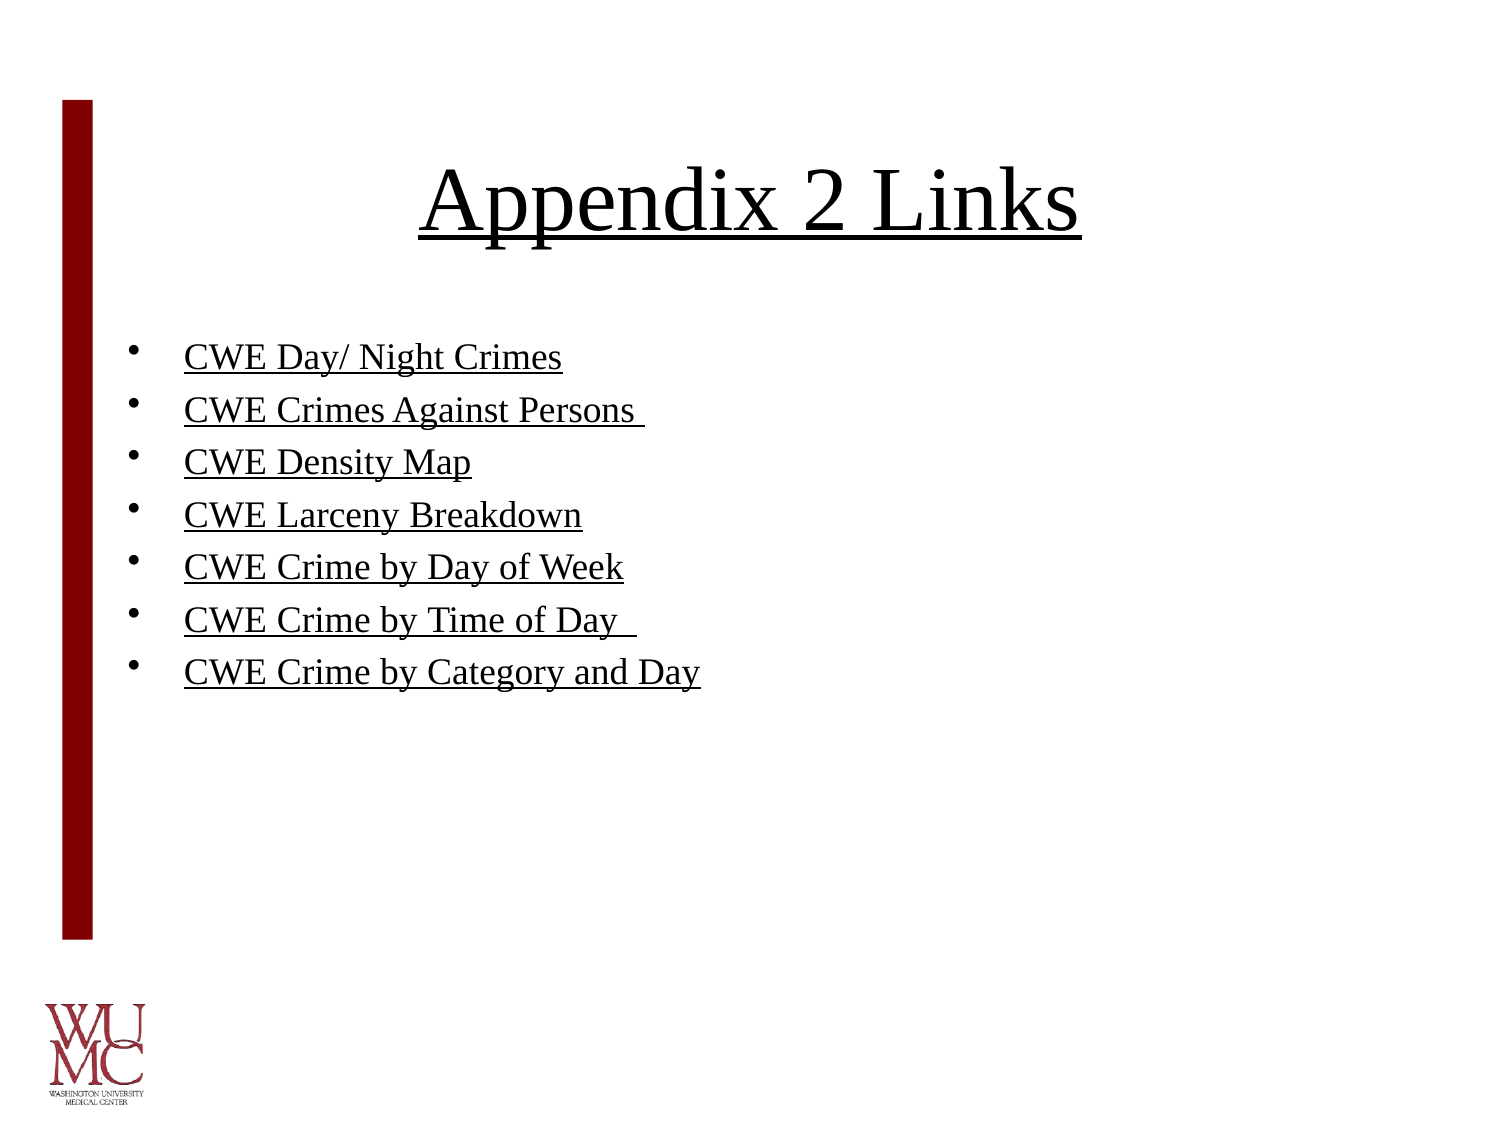

# Appendix 2 Links
CWE Day/ Night Crimes
CWE Crimes Against Persons
CWE Density Map
CWE Larceny Breakdown
CWE Crime by Day of Week
CWE Crime by Time of Day
CWE Crime by Category and Day